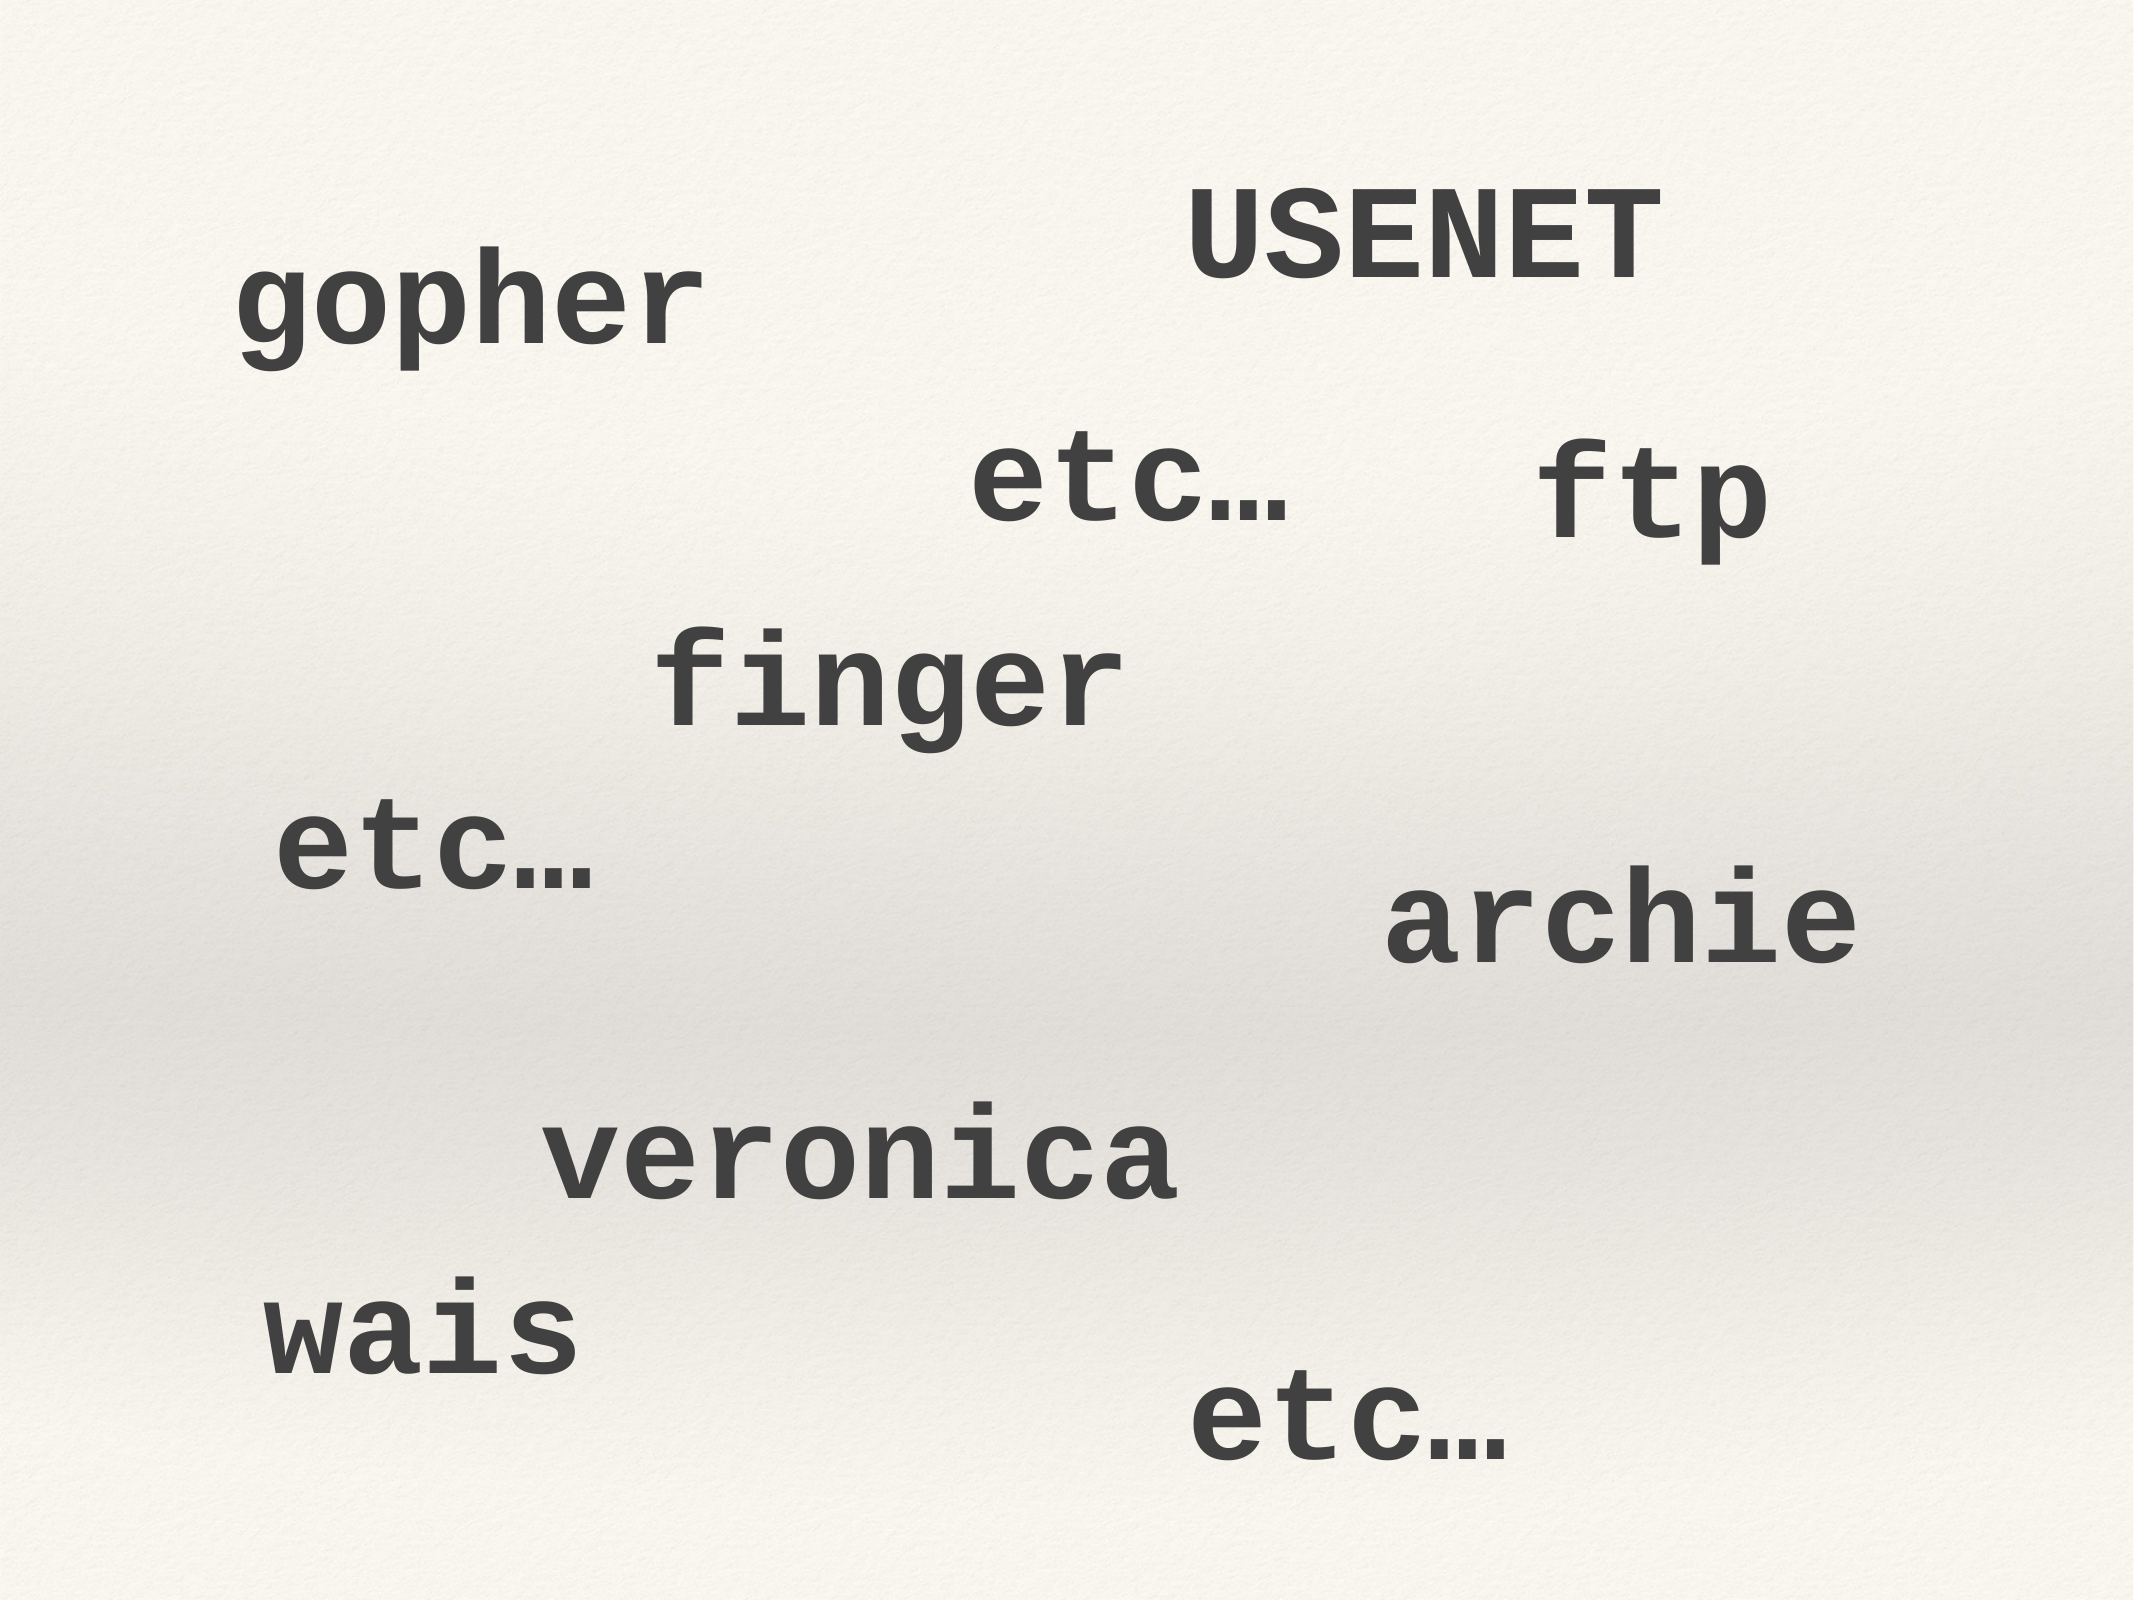

USENET
gopher
etc…
etc…
etc…
ftp
finger
archie
veronica
wais